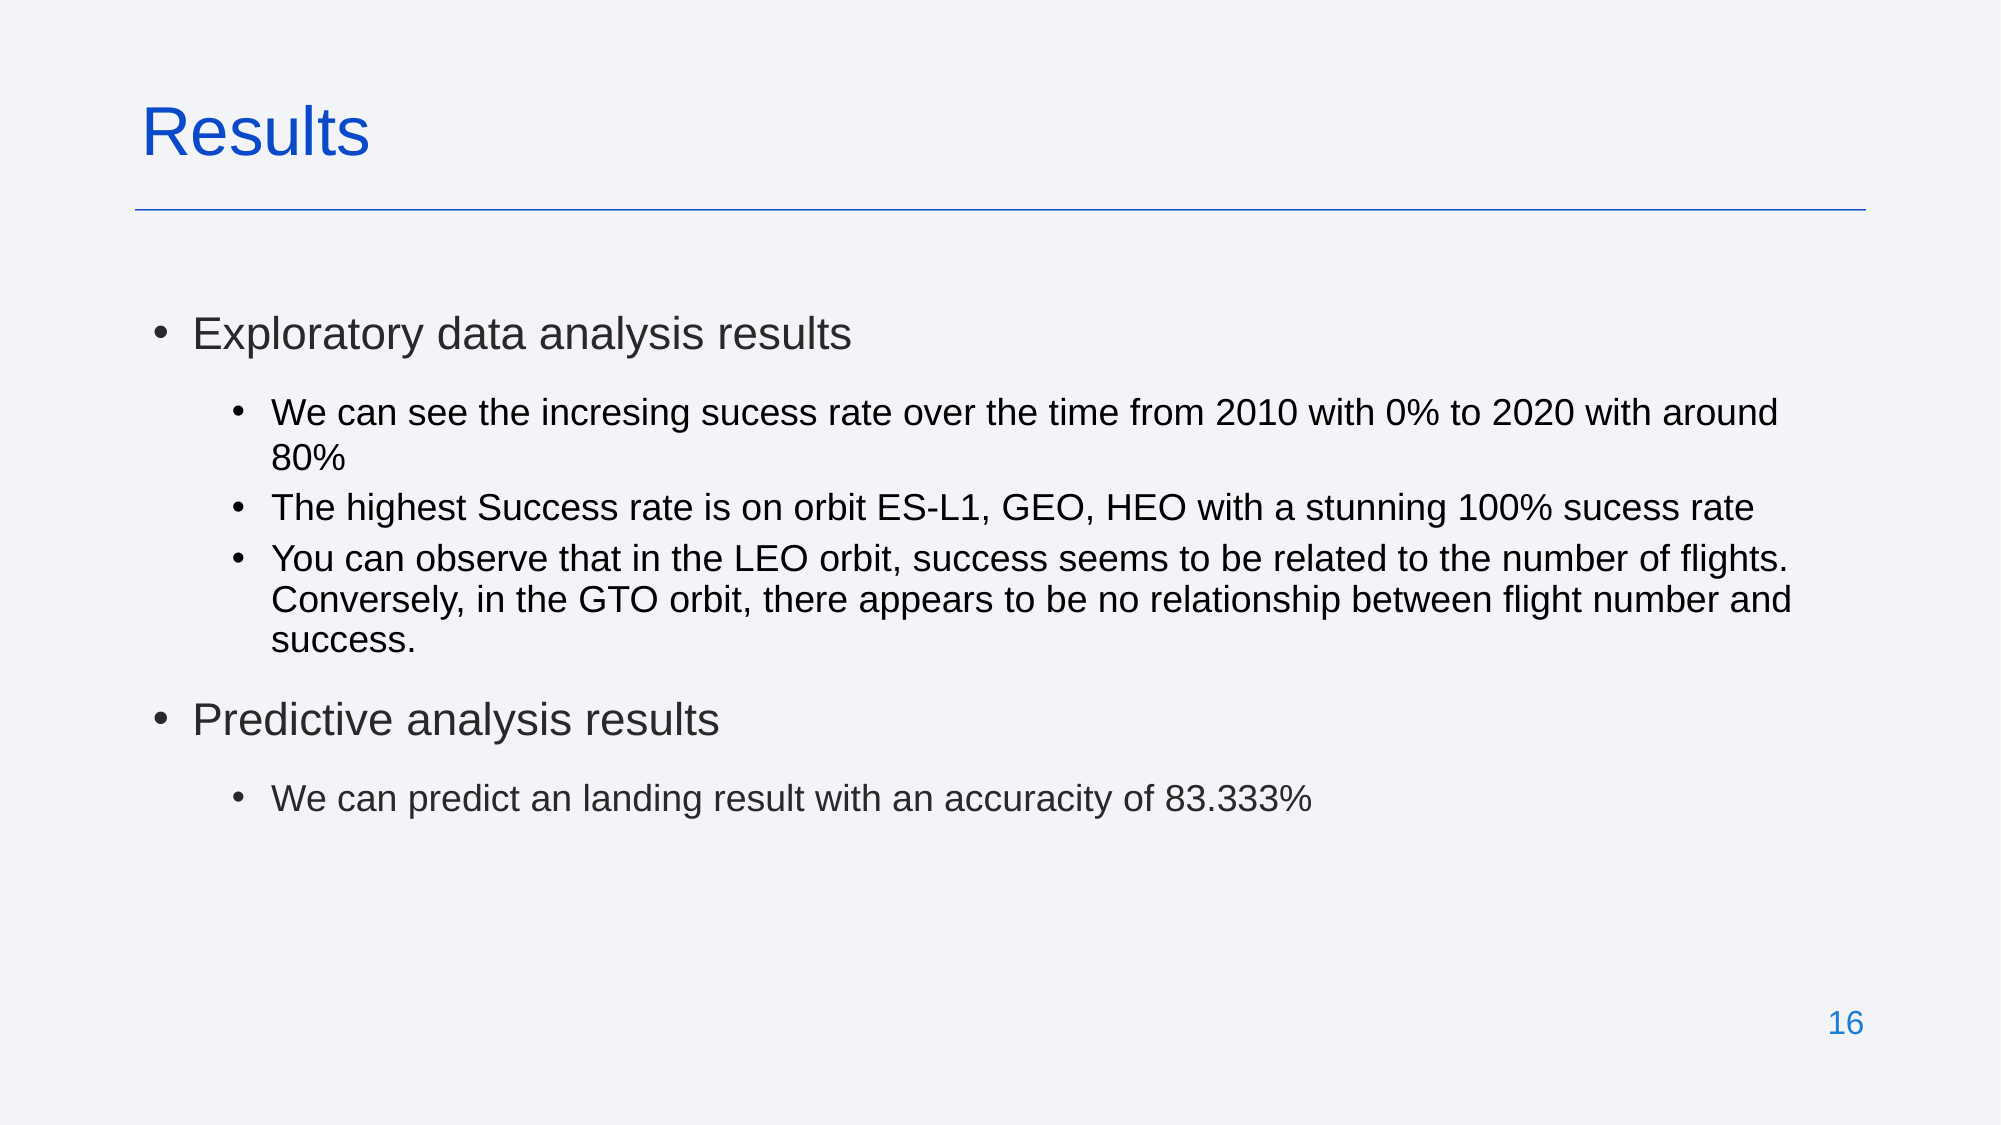

Results
Exploratory data analysis results
We can see the incresing sucess rate over the time from 2010 with 0% to 2020 with around 80%
The highest Success rate is on orbit ES-L1, GEO, HEO with a stunning 100% sucess rate
You can observe that in the LEO orbit, success seems to be related to the number of flights. Conversely, in the GTO orbit, there appears to be no relationship between flight number and success.
Predictive analysis results
We can predict an landing result with an accuracity of 83.333%

16